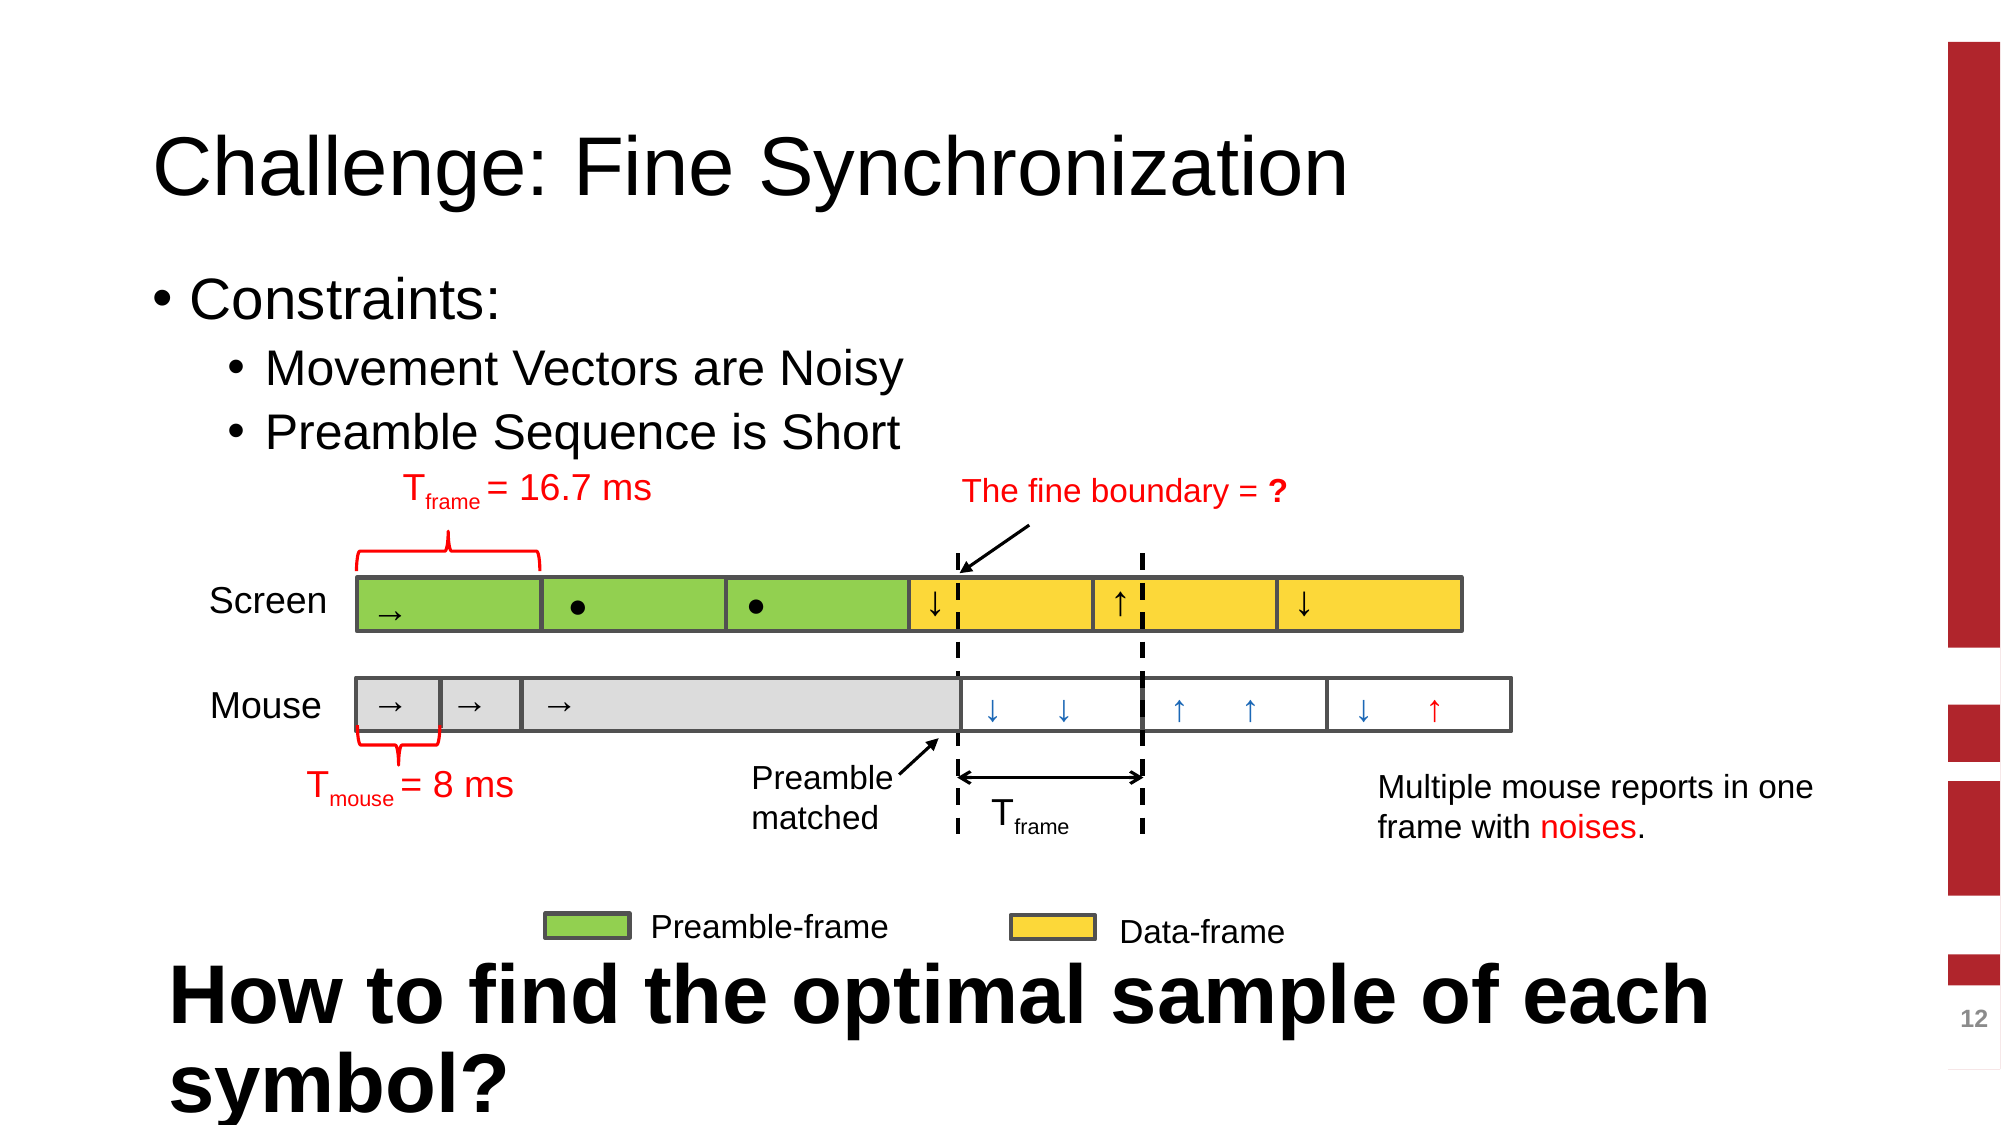

# Challenge: Fine Synchronization
Constraints:
Movement Vectors are Noisy
Preamble Sequence is Short

Tframe = 16.7 ms

Tmouse = 8 ms
The fine boundary = ?
Tframe
↑

↓

↓

Screen
●
●

→
→    →     →

Mouse
 ↓     ↓

 ↑     ↑

 ↓     ↑

Preamble matched
Multiple mouse reports in one frame with noises.
Preamble-frame
Data-frame

How to find the optimal sample of each symbol?
12